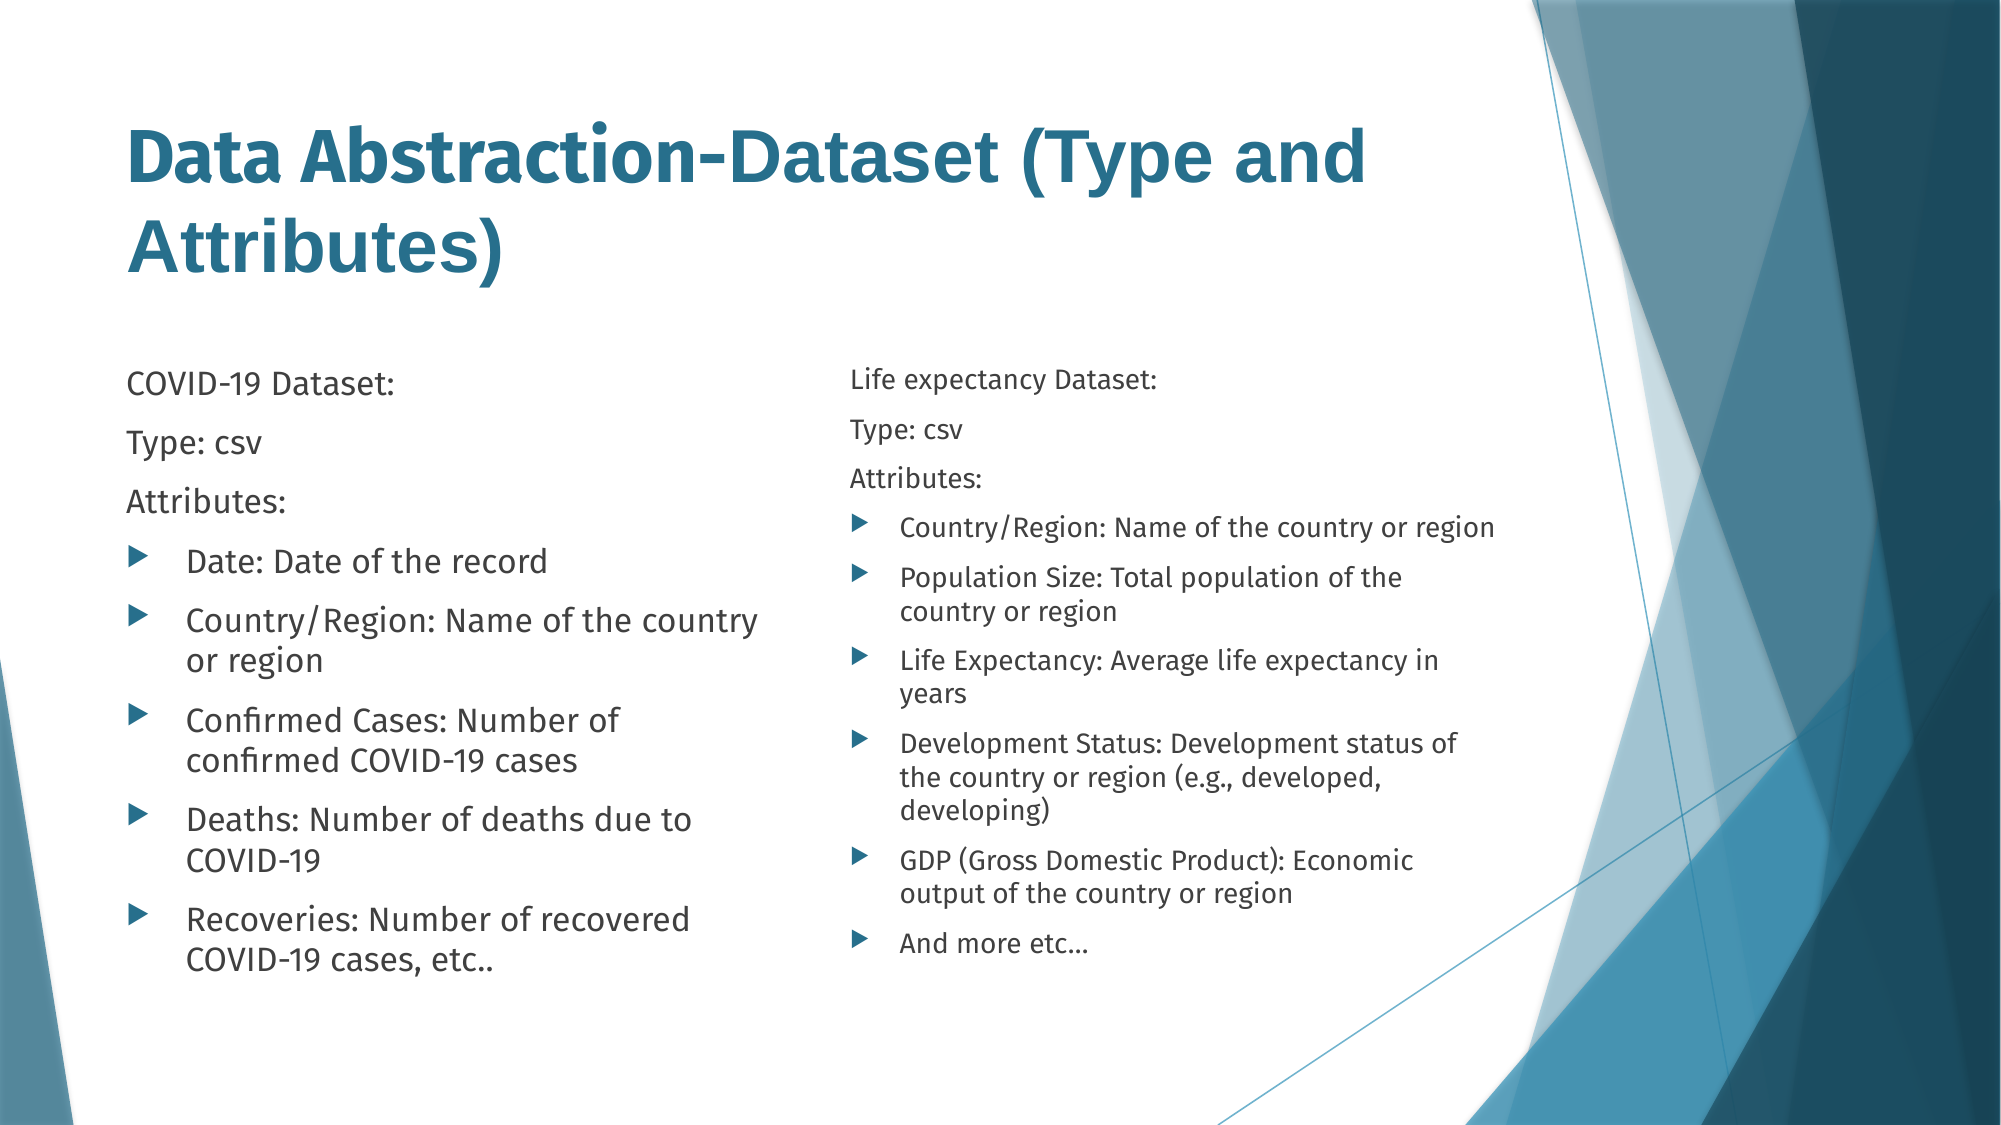

# Data Abstraction-Dataset (Type and Attributes)
COVID-19 Dataset:
Type: csv
Attributes:
Date: Date of the record
Country/Region: Name of the country or region
Confirmed Cases: Number of confirmed COVID-19 cases
Deaths: Number of deaths due to COVID-19
Recoveries: Number of recovered COVID-19 cases, etc..
Life expectancy Dataset:
Type: csv
Attributes:
Country/Region: Name of the country or region
Population Size: Total population of the country or region
Life Expectancy: Average life expectancy in years
Development Status: Development status of the country or region (e.g., developed, developing)
GDP (Gross Domestic Product): Economic output of the country or region
And more etc…